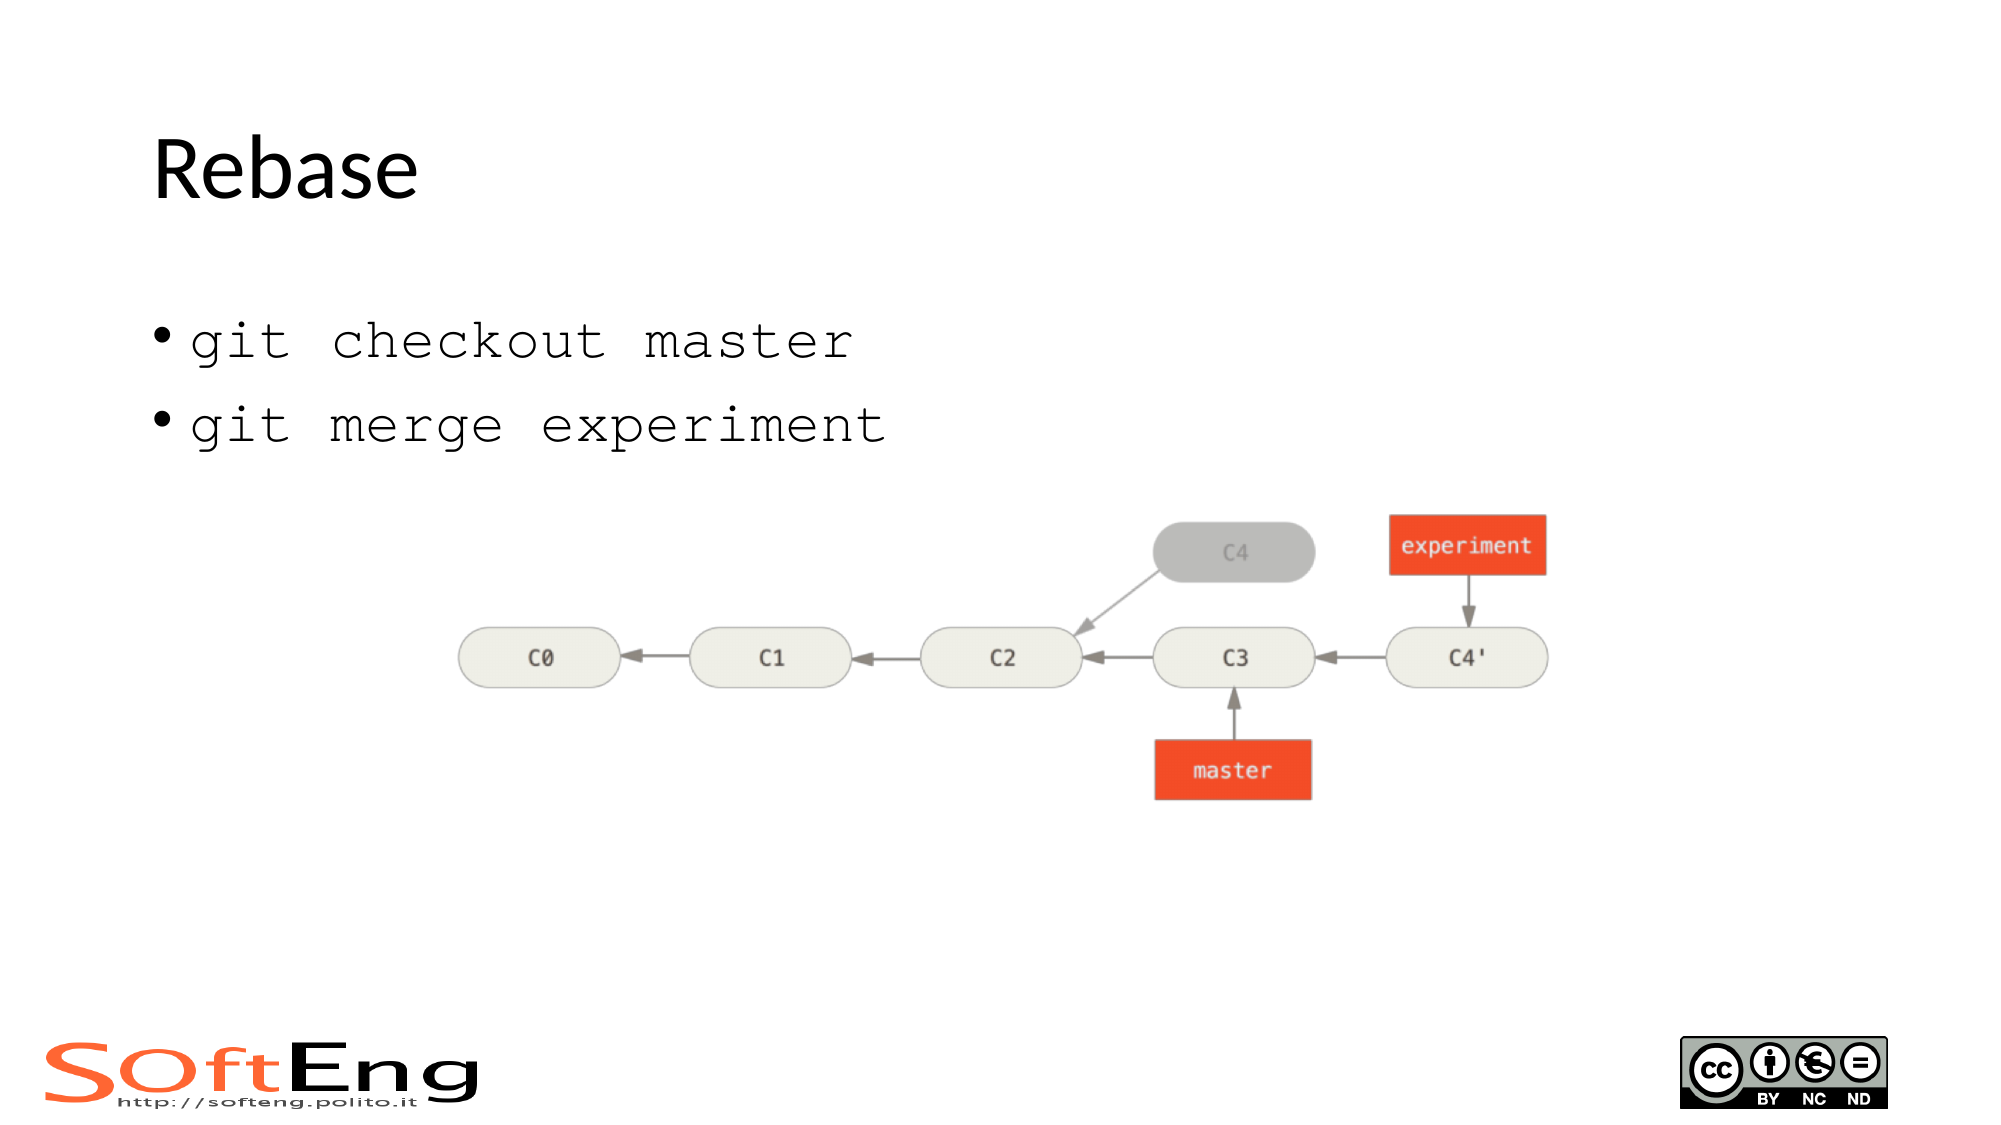

# Rebase
git checkout master
git merge experiment